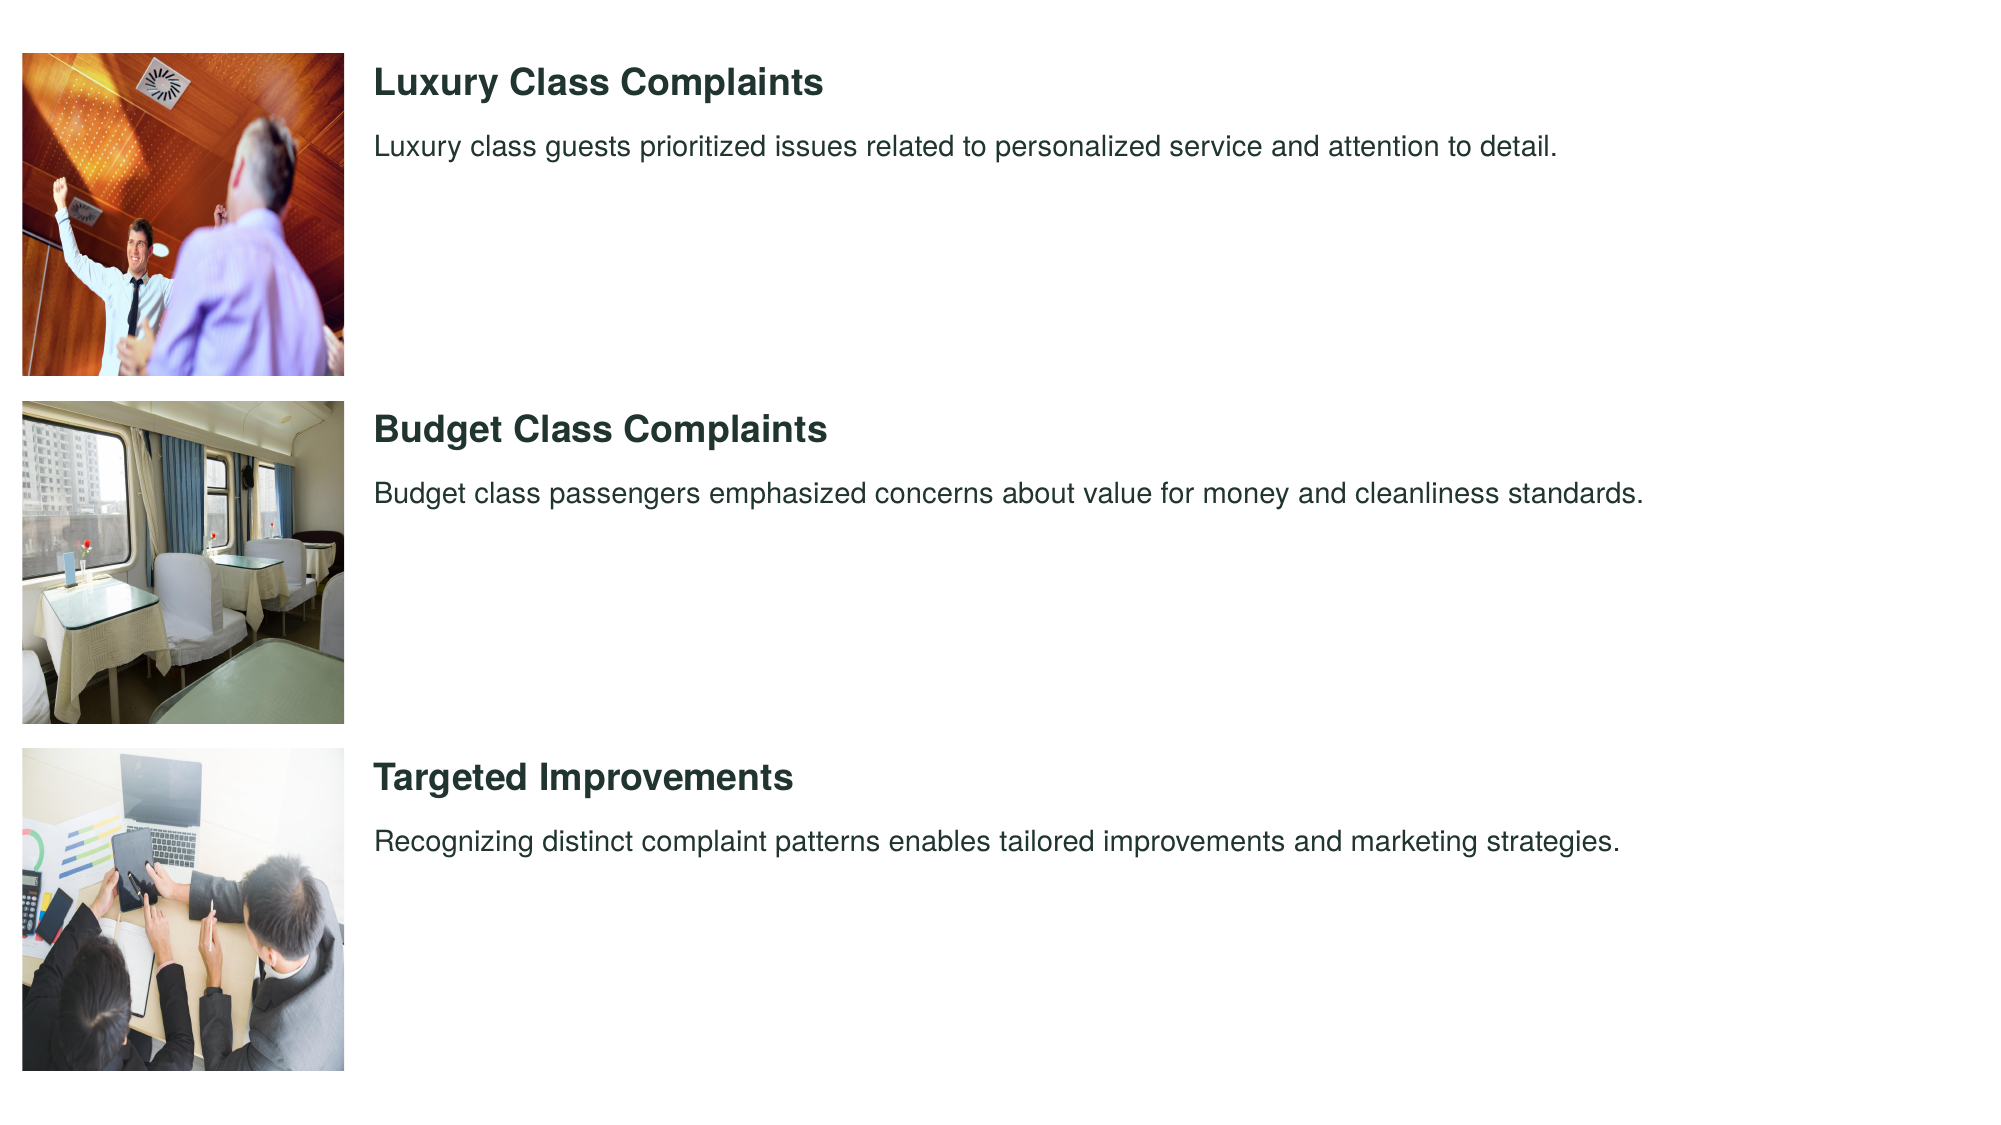

# Class-Specific Insights and Implications
Luxury Class Complaints
Luxury class guests prioritized issues related to personalized service and attention to detail.
Budget Class Complaints
Budget class passengers emphasized concerns about value for money and cleanliness standards.
Targeted Improvements
Recognizing distinct complaint patterns enables tailored improvements and marketing strategies.